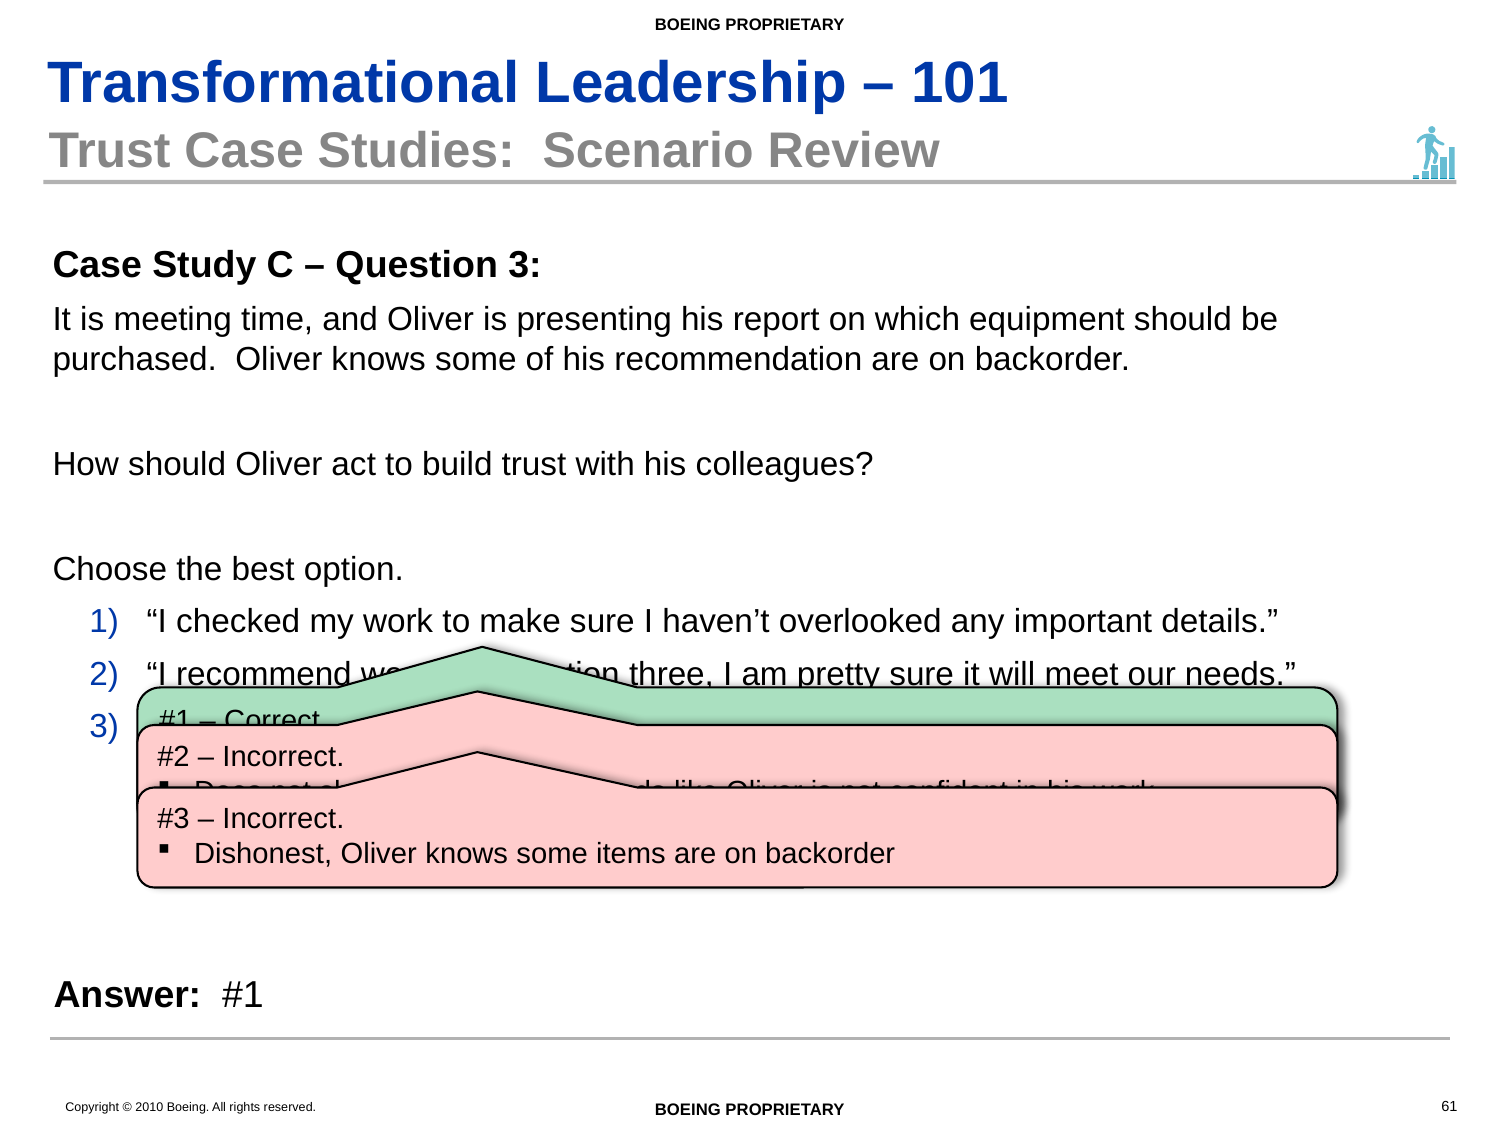

# Trust Case Studies:  Scenario Review
Case Study C – Question 3:
It is meeting time, and Oliver is presenting his report on which equipment should be purchased.  Oliver knows some of his recommendation are on backorder.

How should Oliver act to build trust with his colleagues?

Choose the best option.
“I checked my work to make sure I haven’t overlooked any important details.”
“I recommend we choose option three, I am pretty sure it will meet our needs.”
“We can have any of this equipment delivered in a timely fashion.”
#1 – Correct.
Honest and considerate, shows Oliver is confident in his work and that he can address the needs of the team
#2 – Incorrect.
Does not show competence, sounds like Oliver is not confident in his work
#3 – Incorrect.
Dishonest, Oliver knows some items are on backorder
Answer:  #1
61